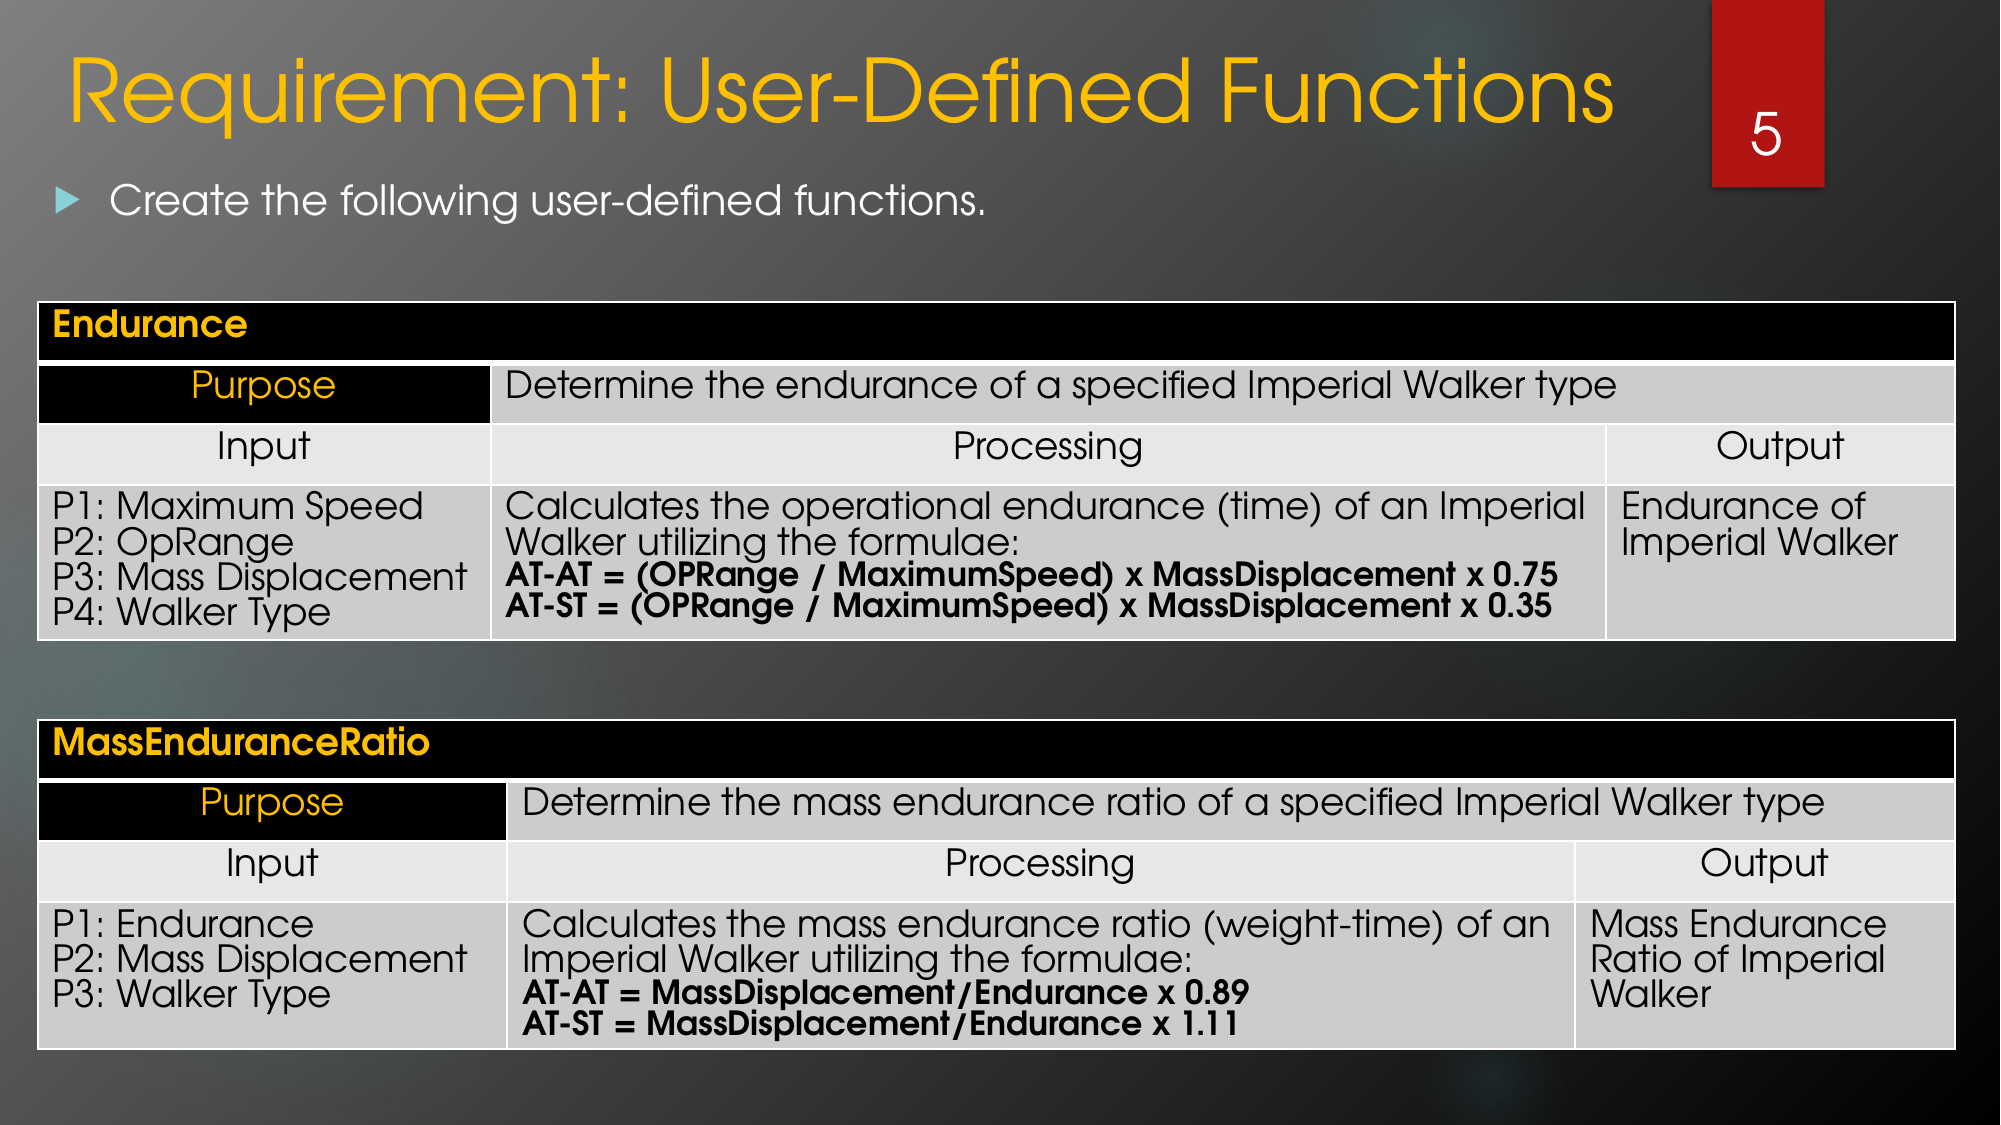

# Requirement: User-Defined Functions
5
Create the following user-defined functions.
| Endurance |  |  |
| --- | --- | --- |
| Purpose | Determine the endurance of a specified Imperial Walker type |  |
| Input | Processing | Output |
| P1: Maximum Speed P2: OpRange P3: Mass Displacement P4: Walker Type | Calculates the operational endurance (time) of an Imperial Walker utilizing the formulae: AT-AT = (OPRange / MaximumSpeed) x MassDisplacement x 0.75 AT-ST = (OPRange / MaximumSpeed) x MassDisplacement x 0.35 | Endurance of Imperial Walker |
| MassEnduranceRatio |  |  |
| --- | --- | --- |
| Purpose | Determine the mass endurance ratio of a specified Imperial Walker type |  |
| Input | Processing | Output |
| P1: Endurance P2: Mass Displacement P3: Walker Type | Calculates the mass endurance ratio (weight-time) of an Imperial Walker utilizing the formulae: AT-AT = MassDisplacement/Endurance x 0.89 AT-ST = MassDisplacement/Endurance x 1.11 | Mass Endurance Ratio of Imperial Walker |